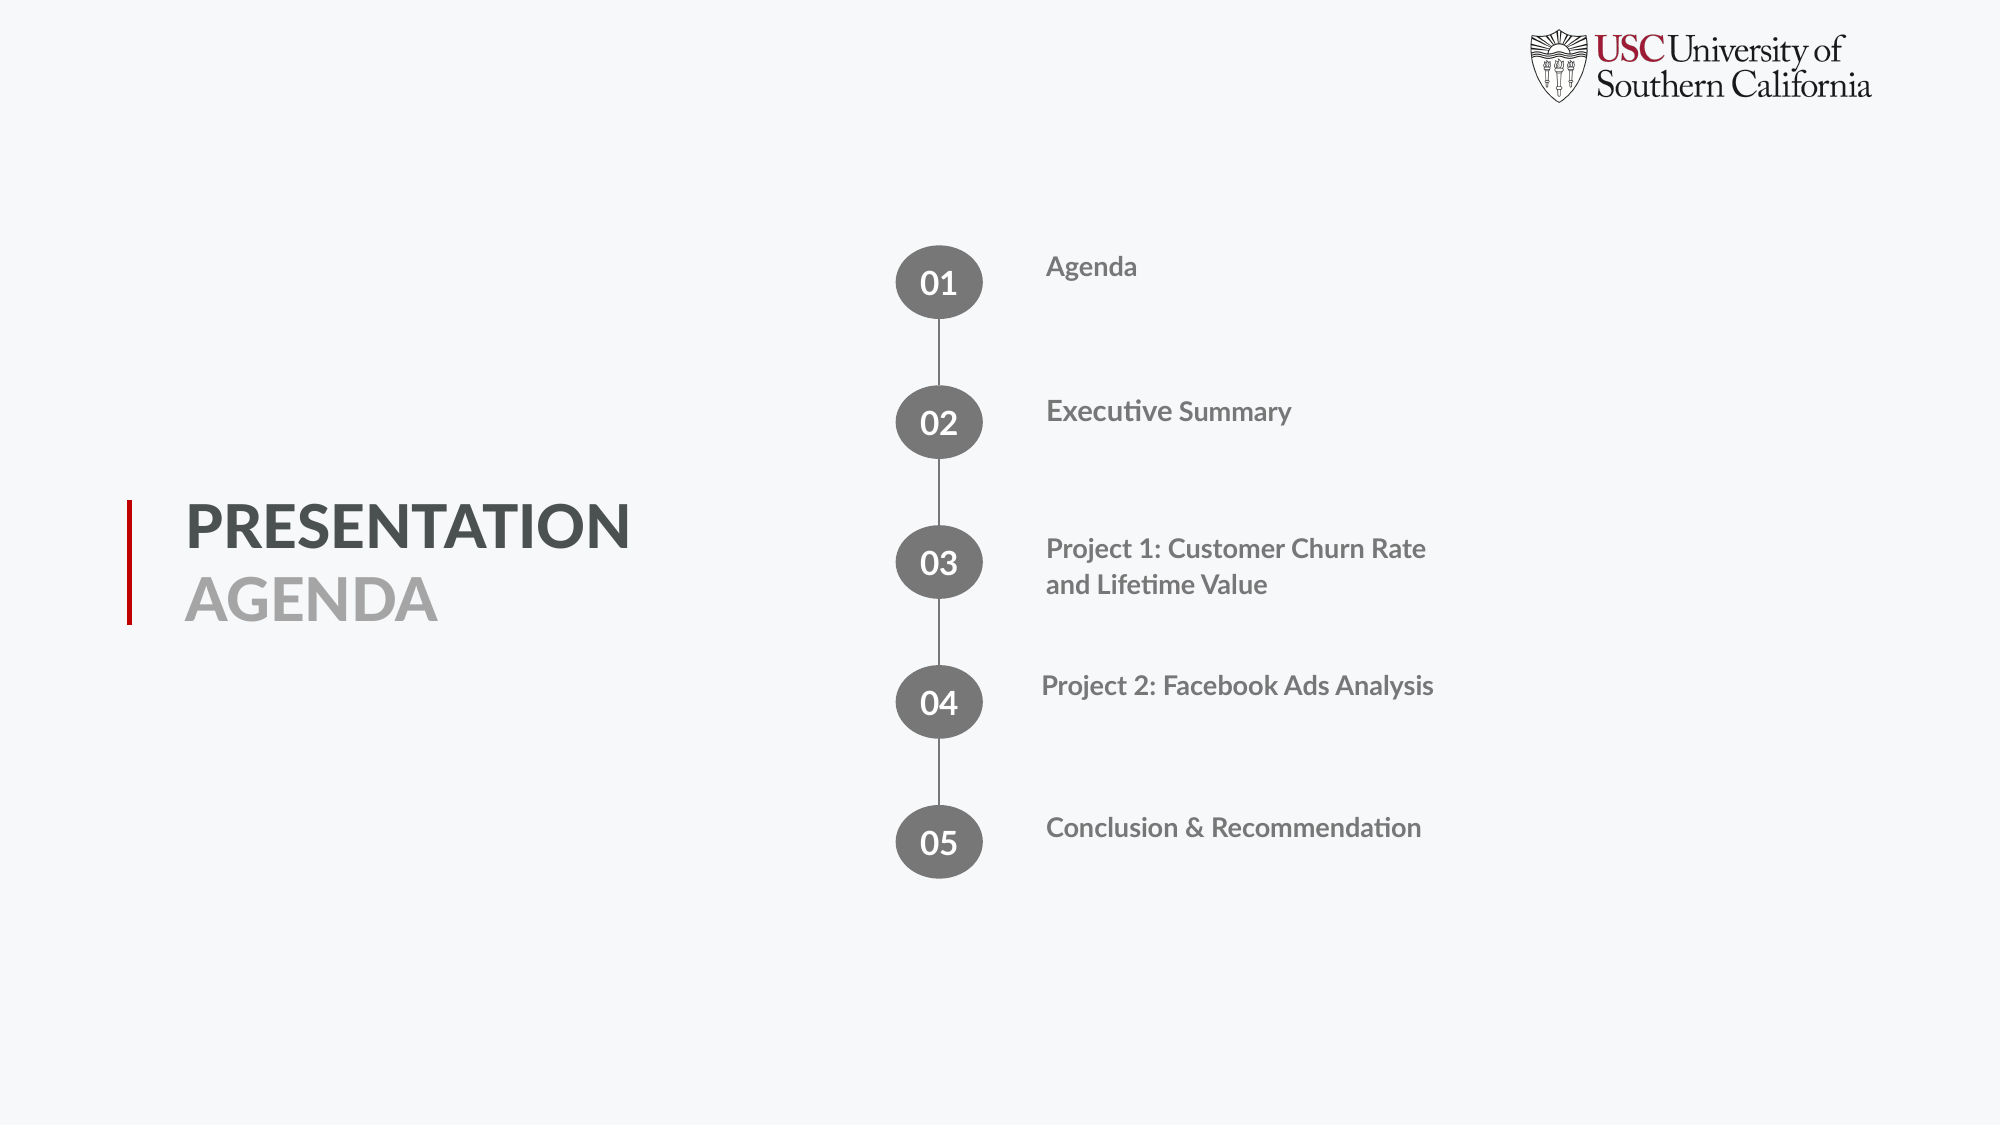

01
Agenda

Executive Summary
02

Project 1: Customer Churn Rate and Lifetime Value
03
Project 2: Facebook Ads Analysis

04

Conclusion & Recommendation
05
PRESENTATION
AGENDA